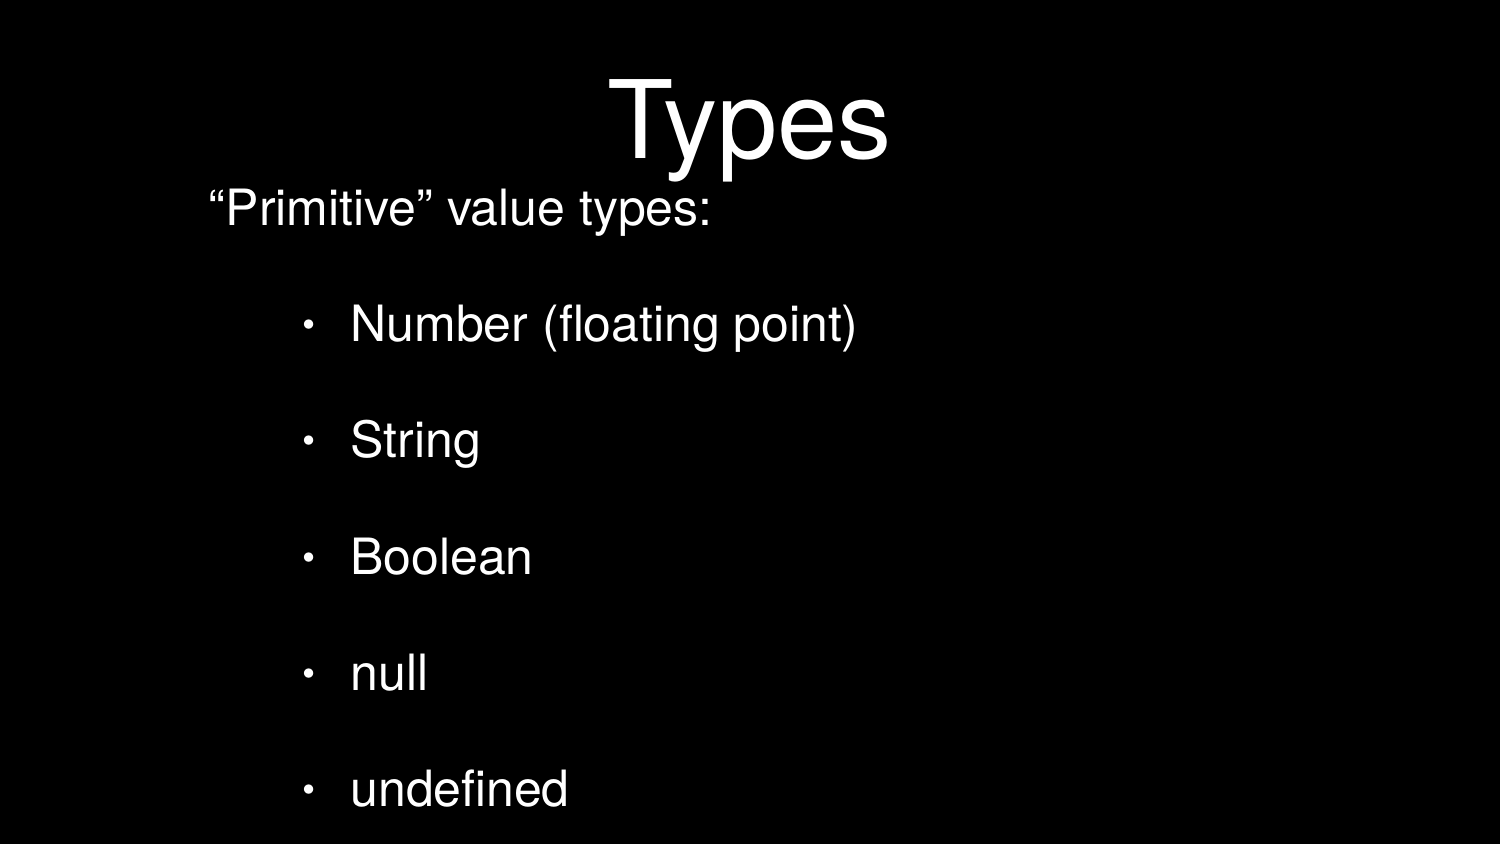

# Types
“Primitive” value types:
Number (floating point)
String
Boolean
null
undefined